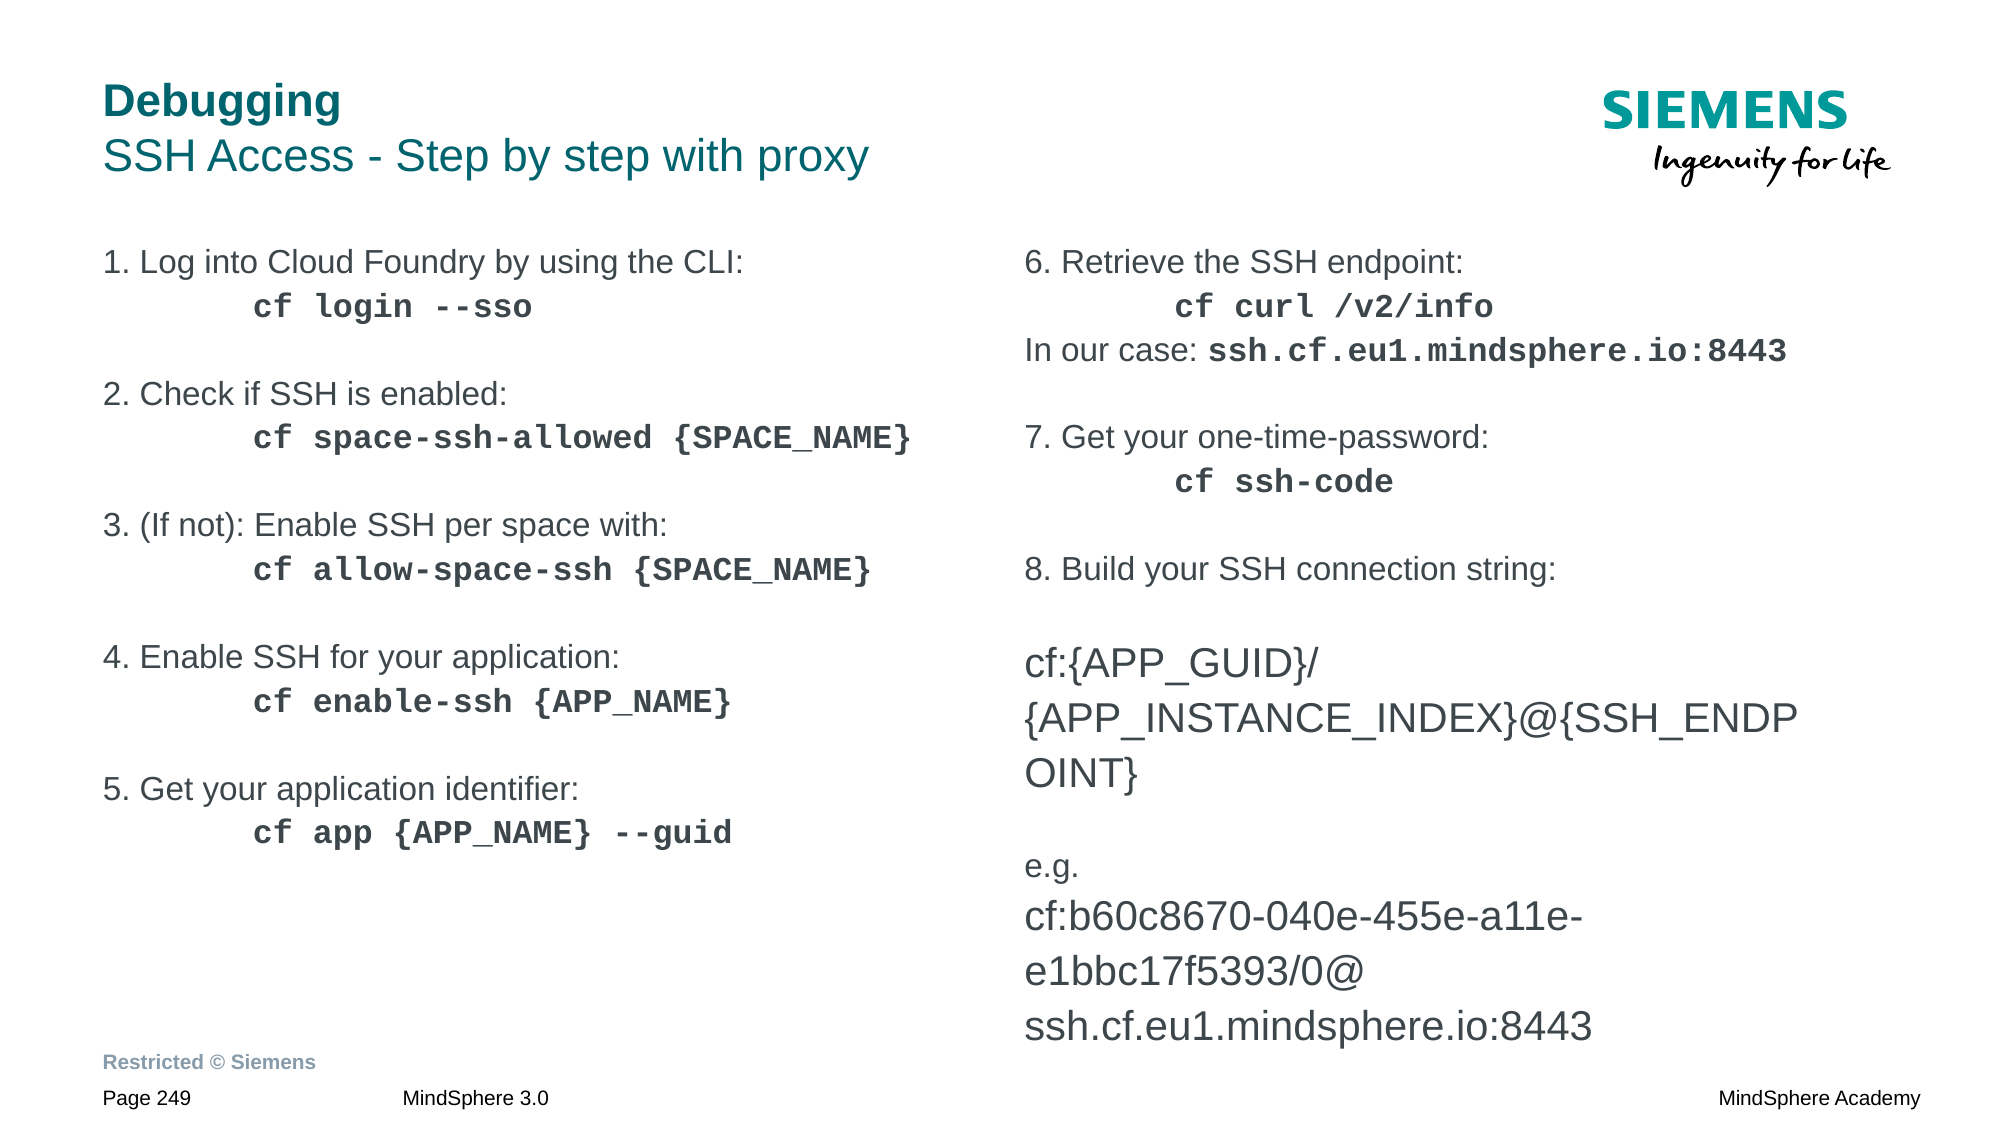

# Debugging SSH Access - Step by step with proxy
6. Retrieve the SSH endpoint:
	cf curl /v2/info
In our case: ssh.cf.eu1.mindsphere.io:8443

7. Get your one-time-password:
	cf ssh-code

8. Build your SSH connection string:

cf:{APP_GUID}/{APP_INSTANCE_INDEX}@{SSH_ENDPOINT}

e.g.
cf:b60c8670-040e-455e-a11e-e1bbc17f5393/0@
ssh.cf.eu1.mindsphere.io:8443
1. Log into Cloud Foundry by using the CLI:
	cf login --sso

2. Check if SSH is enabled:
	cf space-ssh-allowed {SPACE_NAME}

3. (If not): Enable SSH per space with:
	cf allow-space-ssh {SPACE_NAME}

4. Enable SSH for your application:
	cf enable-ssh {APP_NAME}

5. Get your application identifier:
	cf app {APP_NAME} --guid